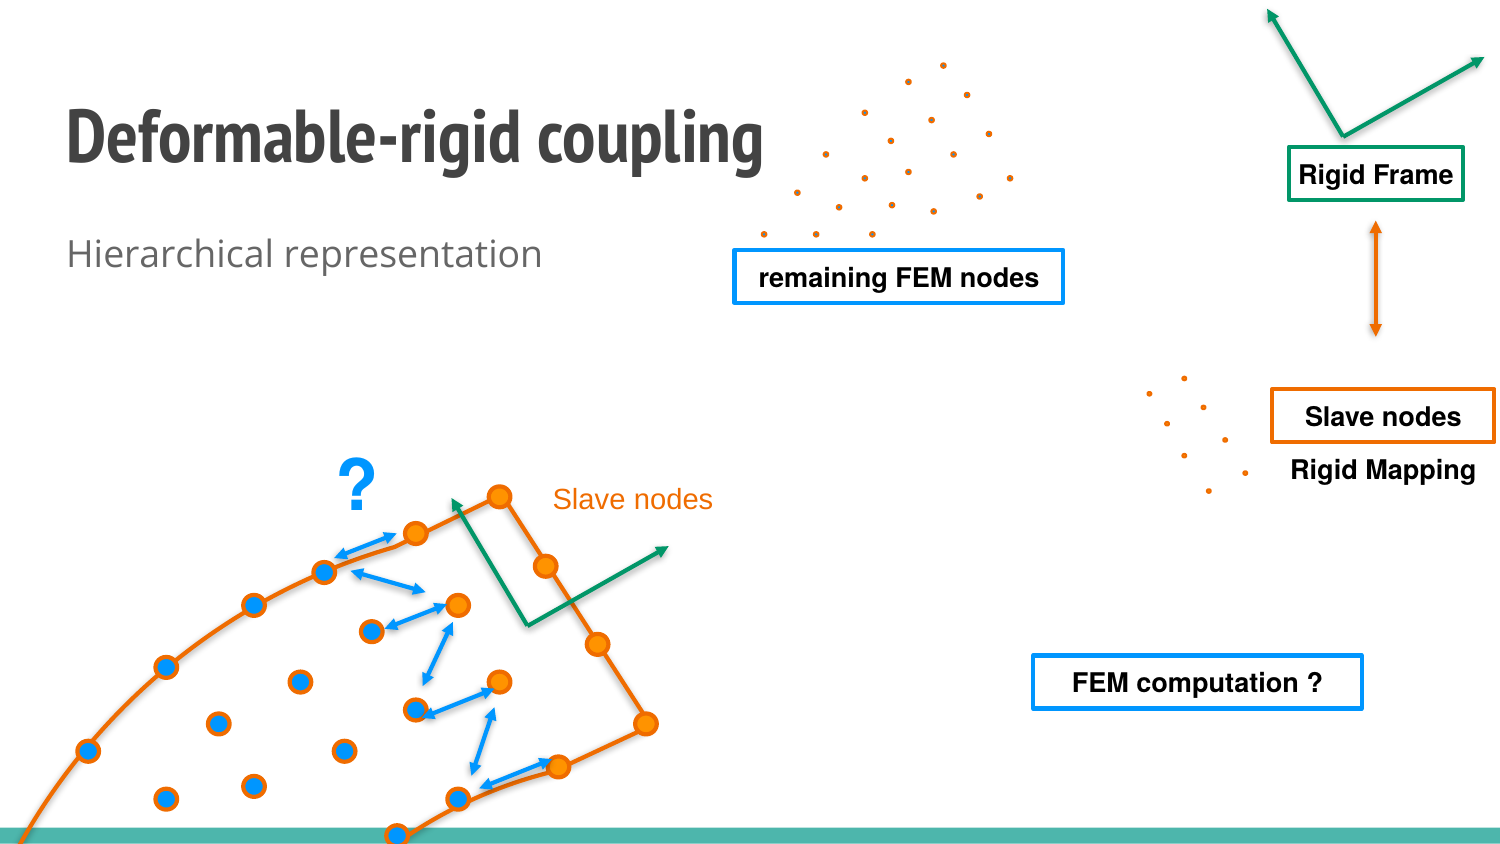

# Deformable-rigid coupling

Rigid Frame

Hierarchical representation

remaining FEM nodes

Slave nodes
?
Rigid Mapping
Slave nodes

FEM computation ?